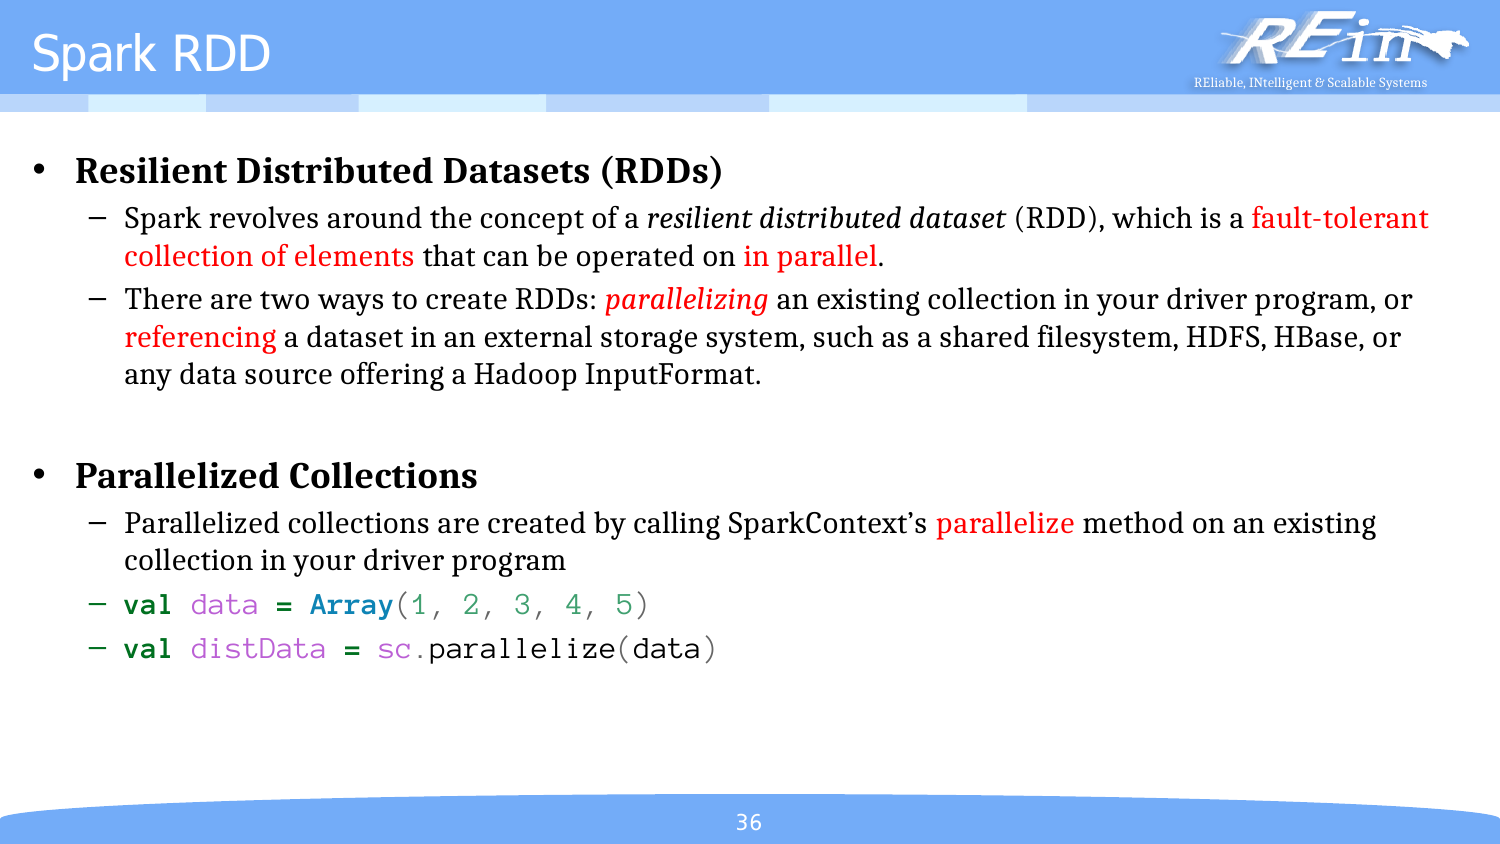

# Spark RDD
Resilient Distributed Datasets (RDDs)
Spark revolves around the concept of a resilient distributed dataset (RDD), which is a fault-tolerant collection of elements that can be operated on in parallel.
There are two ways to create RDDs: parallelizing an existing collection in your driver program, or referencing a dataset in an external storage system, such as a shared filesystem, HDFS, HBase, or any data source offering a Hadoop InputFormat.

Parallelized Collections
Parallelized collections are created by calling SparkContext’s parallelize method on an existing collection in your driver program
val data = Array(1, 2, 3, 4, 5)
val distData = sc.parallelize(data)

36